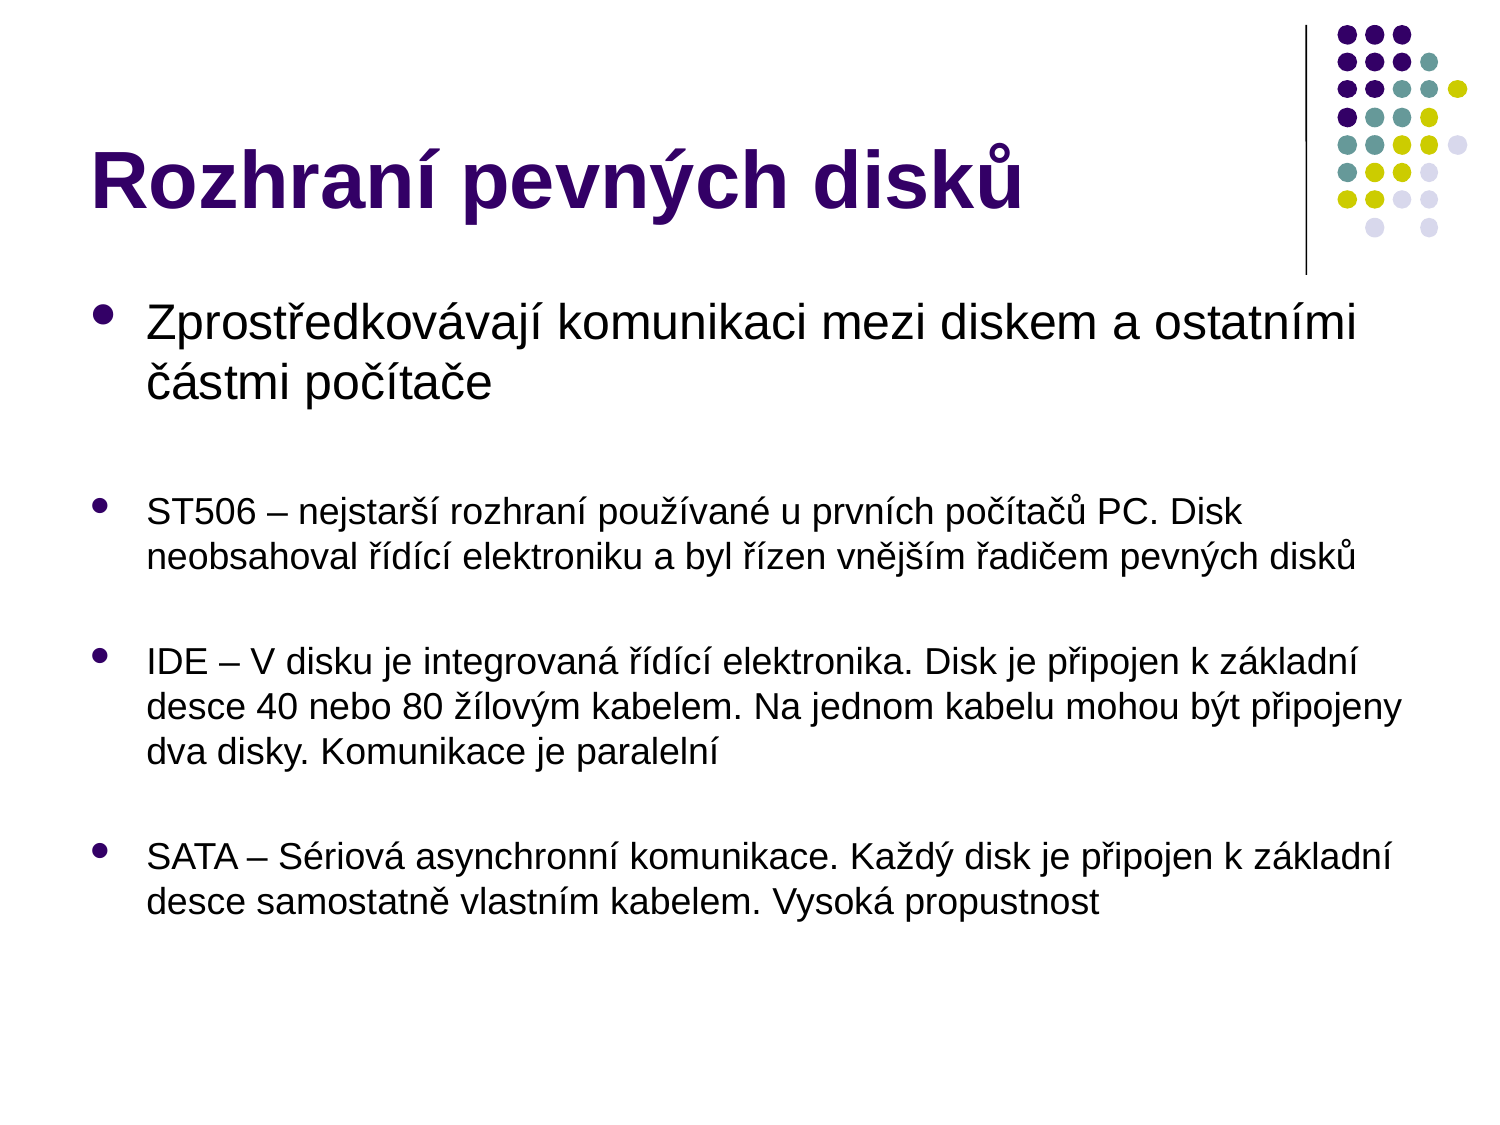

# Rozhraní pevných disků
Zprostředkovávají komunikaci mezi diskem a ostatními částmi počítače

ST506 – nejstarší rozhraní používané u prvních počítačů PC. Disk neobsahoval řídící elektroniku a byl řízen vnějším řadičem pevných disků

IDE – V disku je integrovaná řídící elektronika. Disk je připojen k základní desce 40 nebo 80 žílovým kabelem. Na jednom kabelu mohou být připojeny dva disky. Komunikace je paralelní

SATA – Sériová asynchronní komunikace. Každý disk je připojen k základní desce samostatně vlastním kabelem. Vysoká propustnost